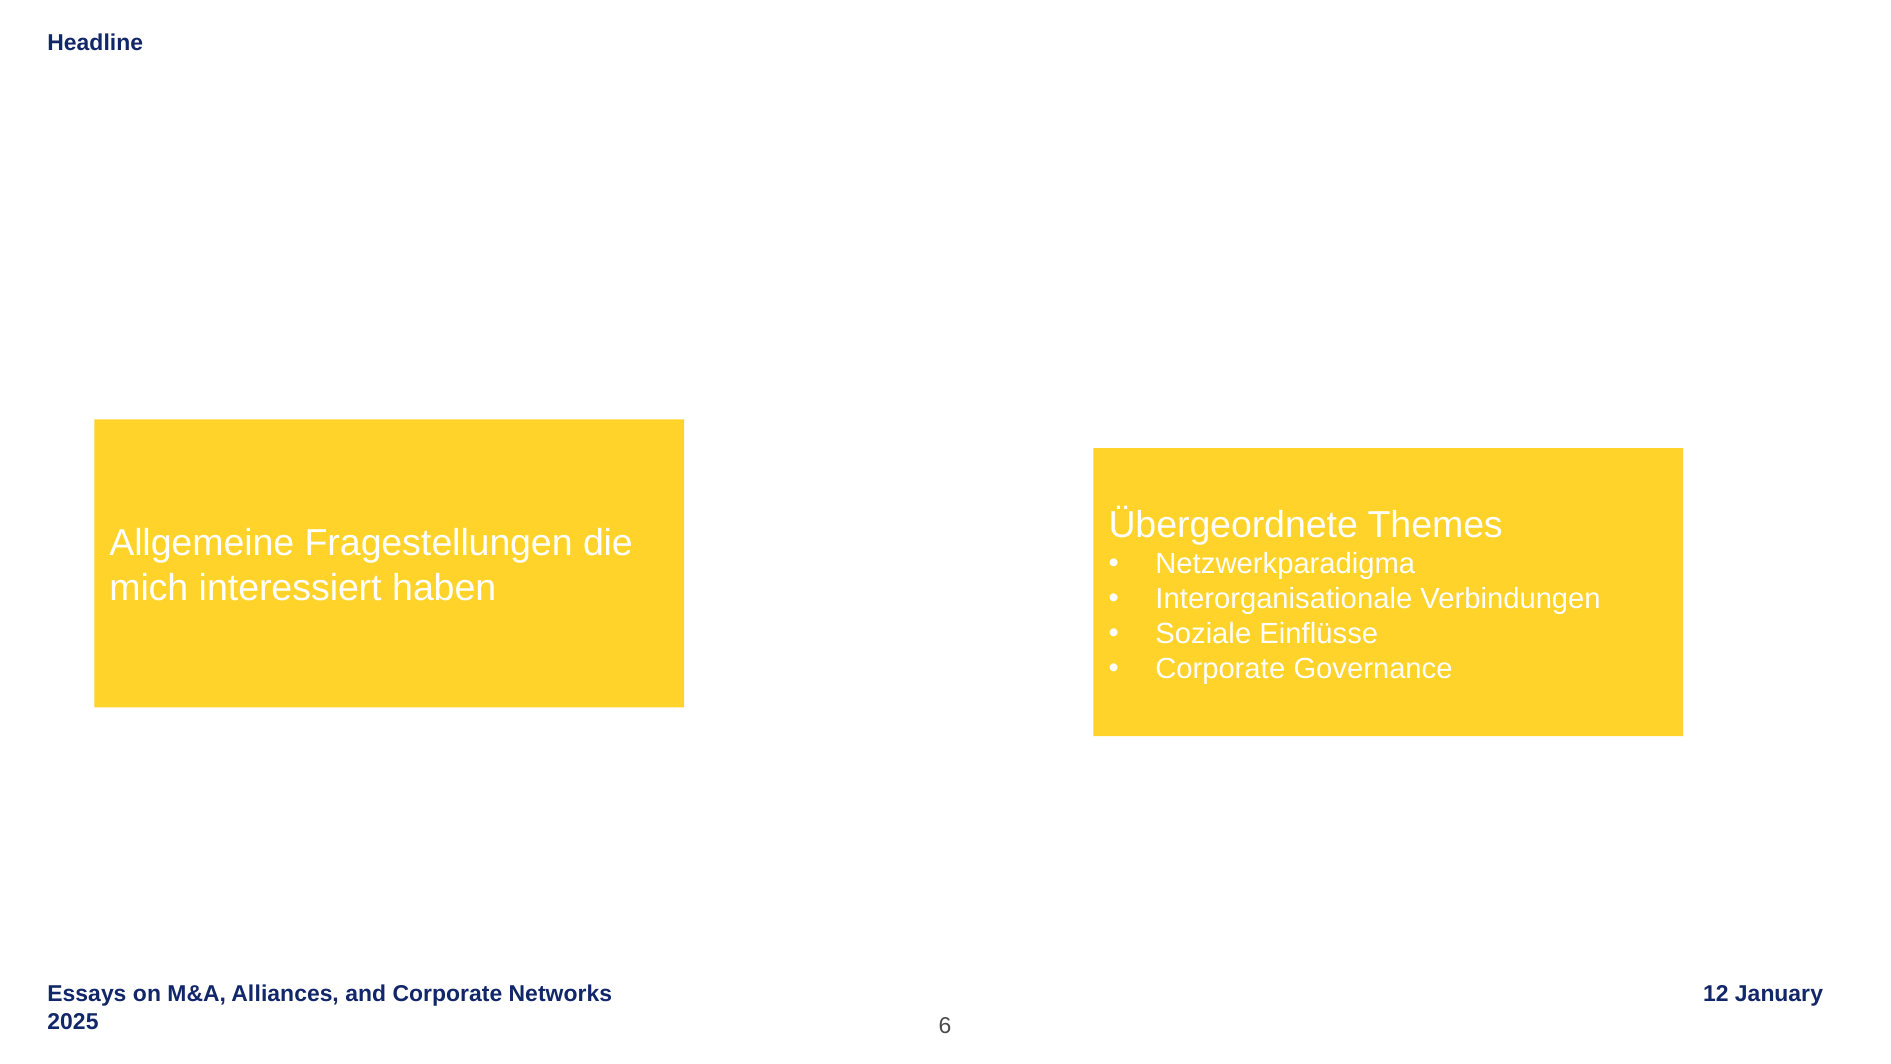

Headline

Allgemeine Fragestellungen die mich interessiert haben
Übergeordnete Themes
Netzwerkparadigma
Interorganisationale Verbindungen
Soziale Einflüsse
Corporate Governance